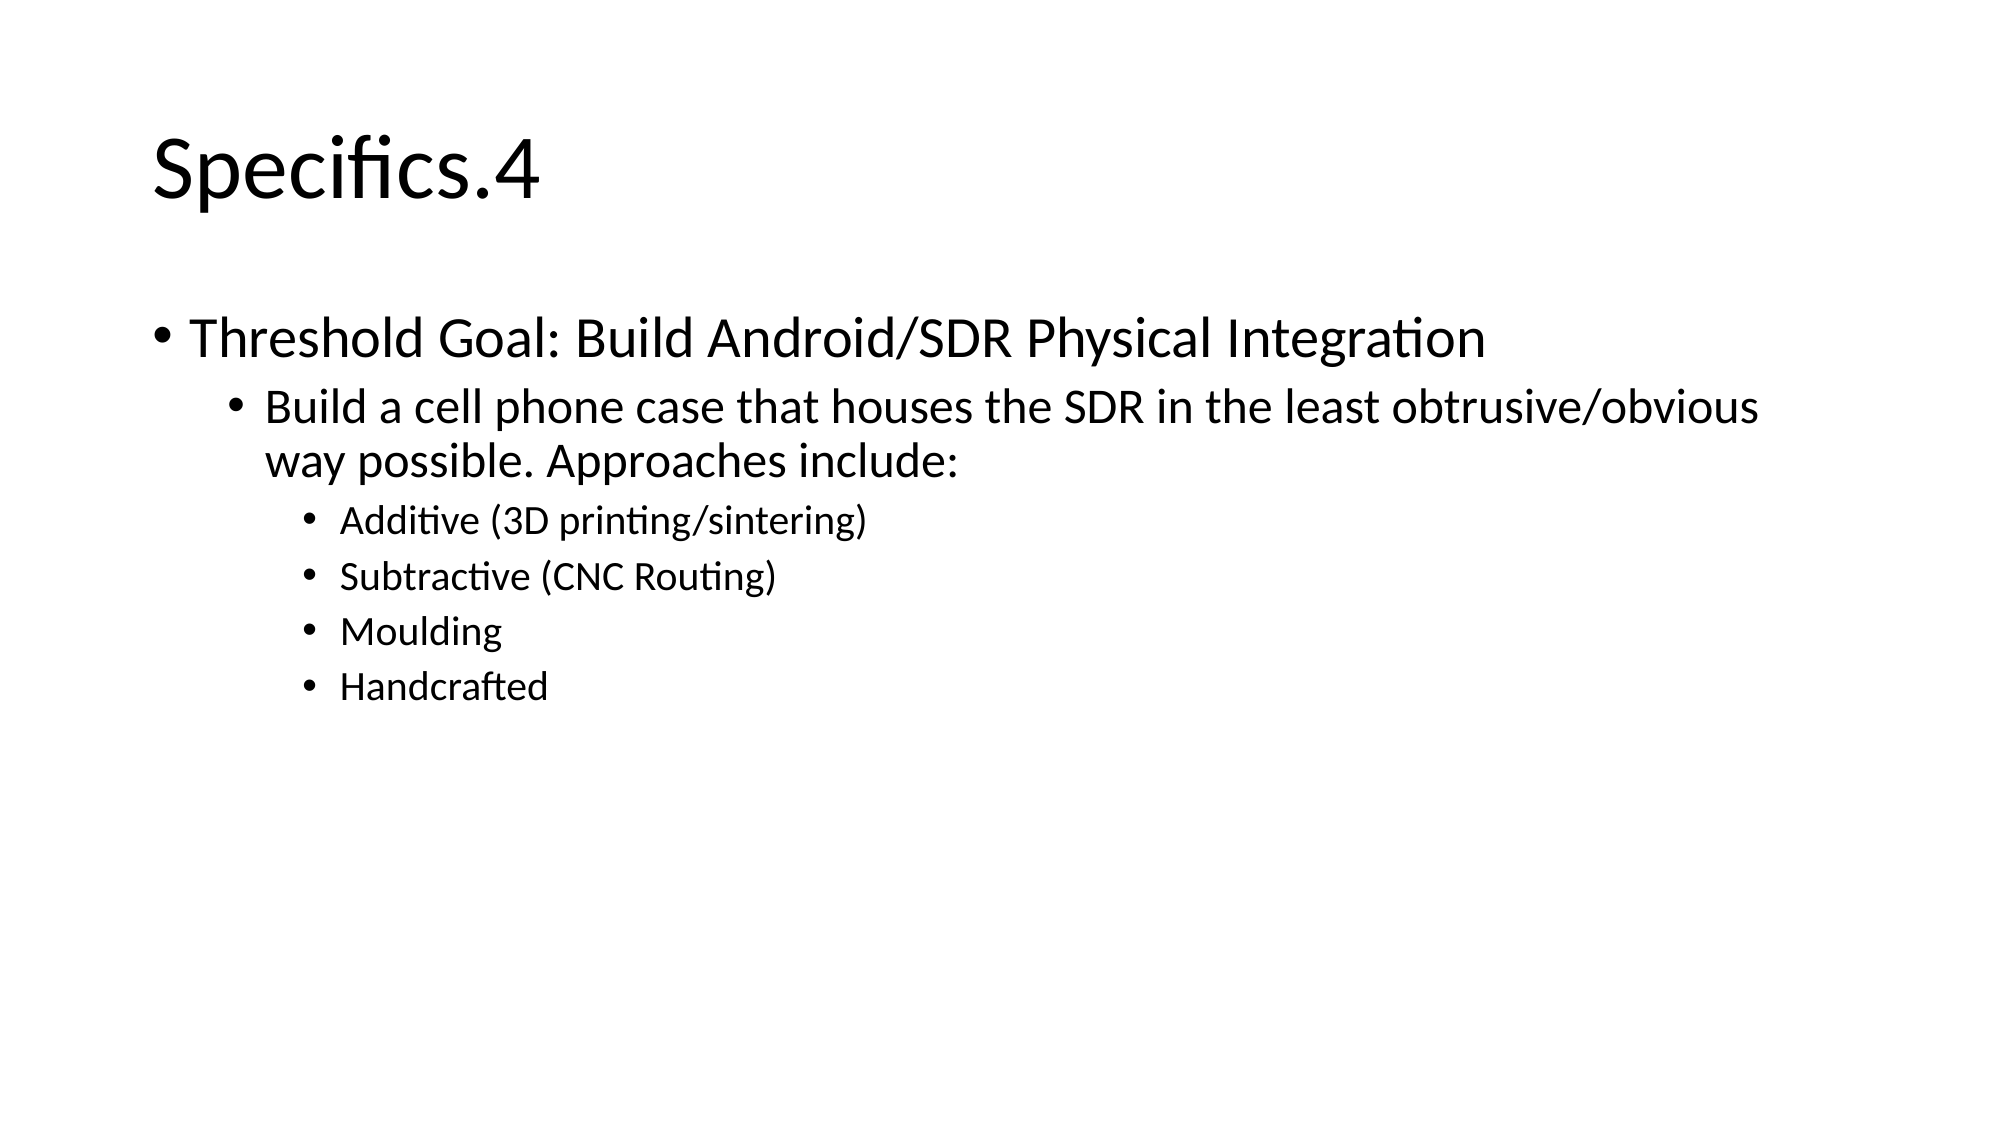

# Specifics.4
Threshold Goal: Build Android/SDR Physical Integration
Build a cell phone case that houses the SDR in the least obtrusive/obvious way possible. Approaches include:
Additive (3D printing/sintering)
Subtractive (CNC Routing)
Moulding
Handcrafted